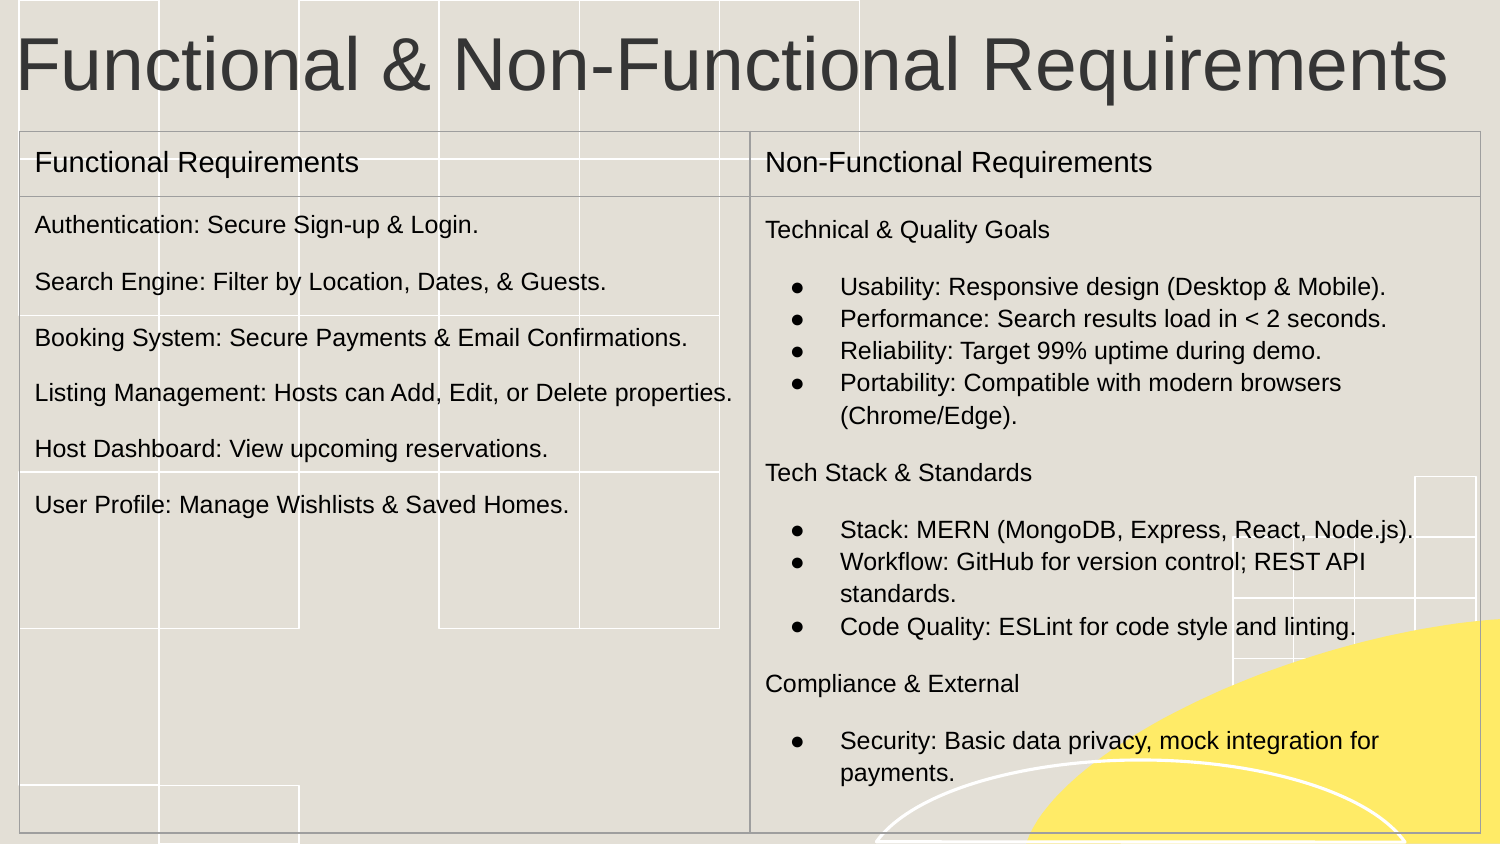

Functional & Non-Functional Requirements
| Functional Requirements | Non-Functional Requirements |
| --- | --- |
| Authentication: Secure Sign-up & Login. Search Engine: Filter by Location, Dates, & Guests. Booking System: Secure Payments & Email Confirmations. Listing Management: Hosts can Add, Edit, or Delete properties. Host Dashboard: View upcoming reservations. User Profile: Manage Wishlists & Saved Homes. | Technical & Quality Goals Usability: Responsive design (Desktop & Mobile). Performance: Search results load in < 2 seconds. Reliability: Target 99% uptime during demo. Portability: Compatible with modern browsers (Chrome/Edge). Tech Stack & Standards Stack: MERN (MongoDB, Express, React, Node.js). Workflow: GitHub for version control; REST API standards. Code Quality: ESLint for code style and linting. Compliance & External Security: Basic data privacy, mock integration for payments. |